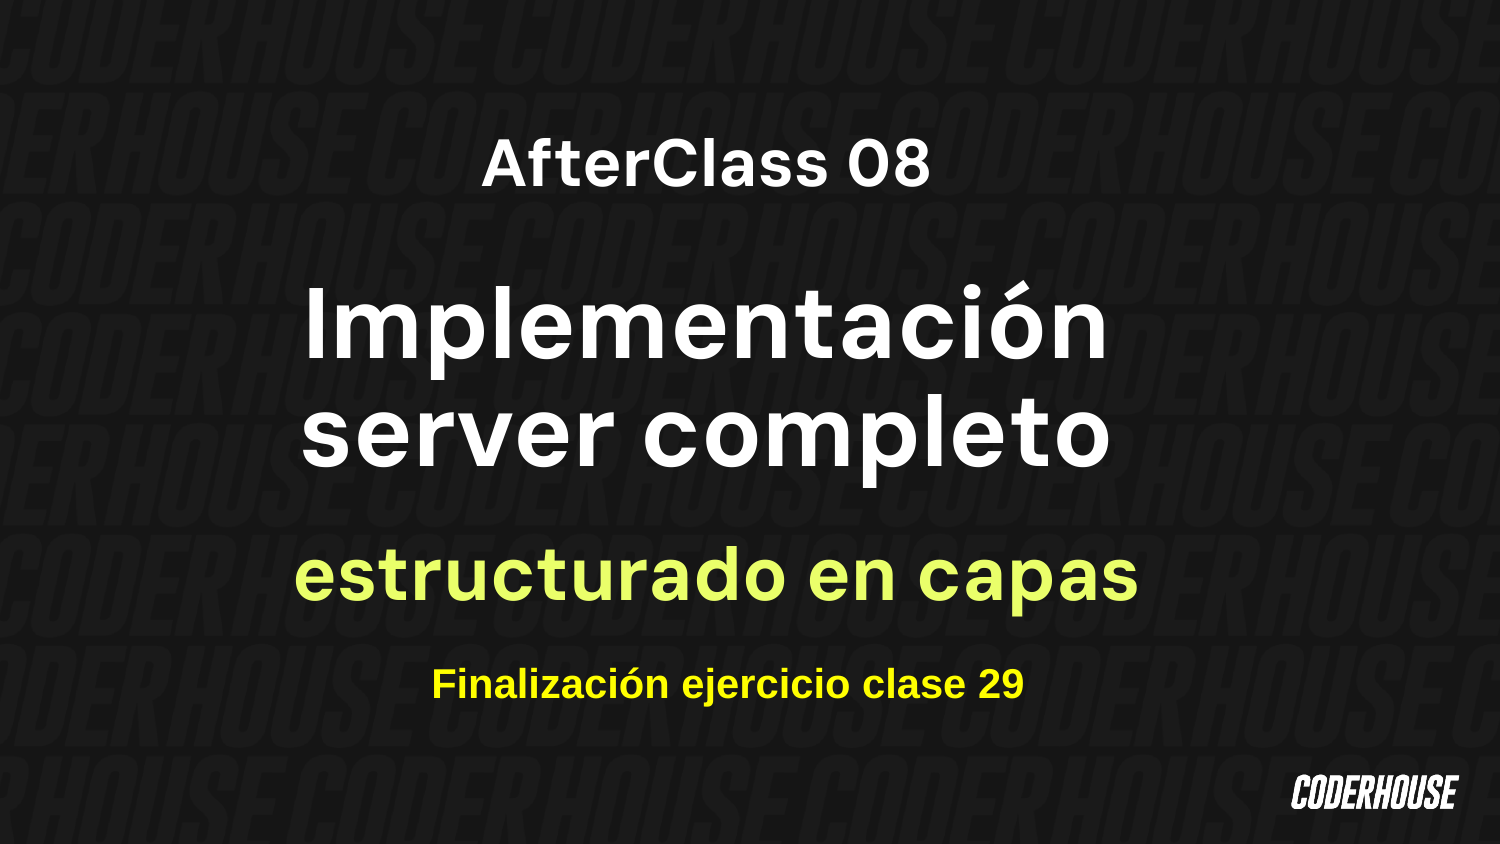

AfterClass 08

Implementación server completo

 estructurado en capas
Finalización ejercicio clase 29